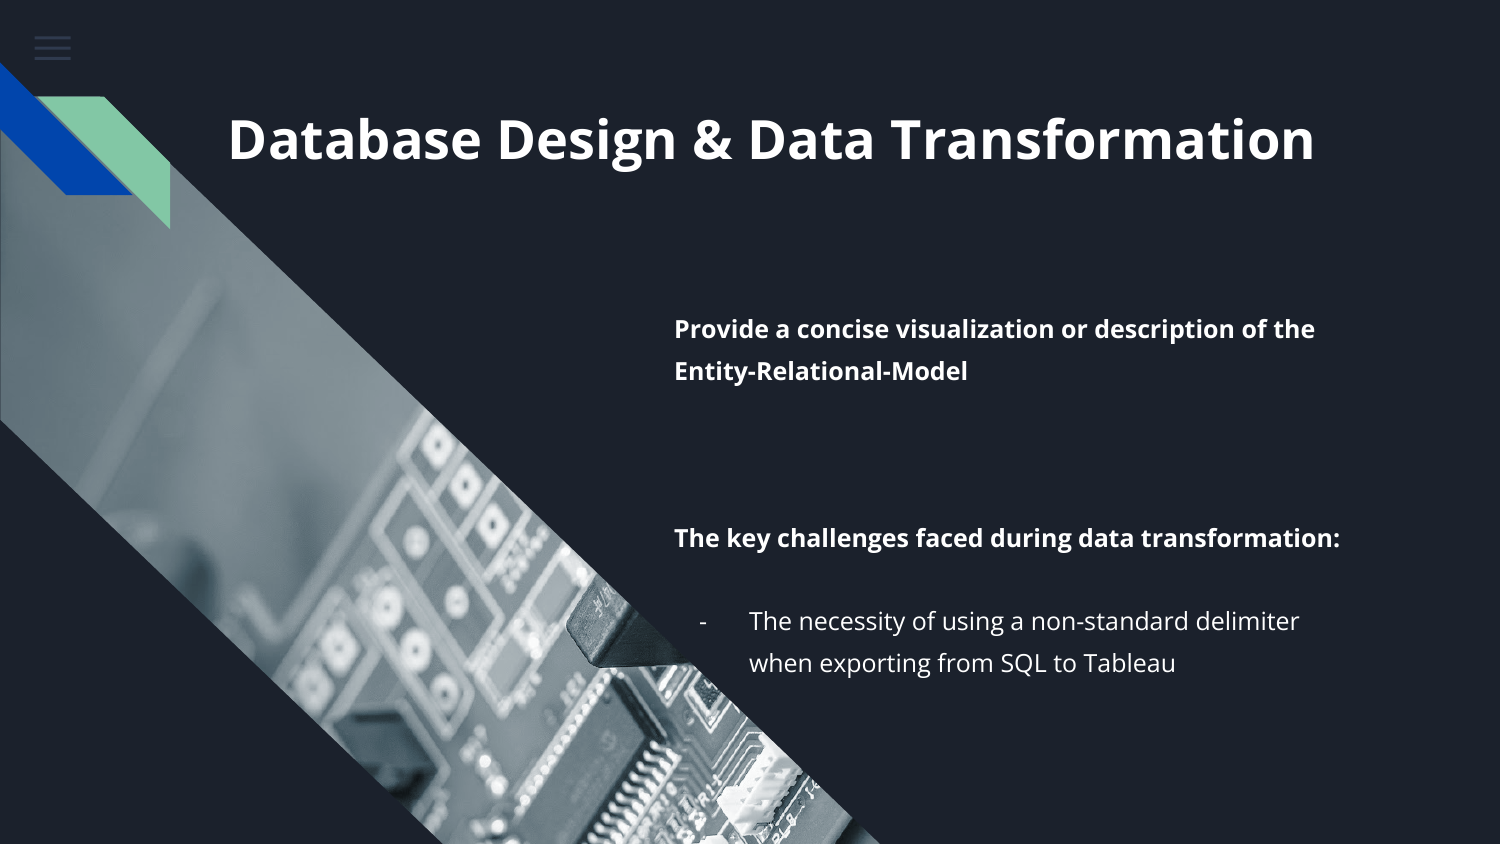

# Database Design & Data Transformation

Provide a concise visualization or description of the Entity-Relational-Model

The key challenges faced during data transformation:
The necessity of using a non-standard delimiter when exporting from SQL to Tableau